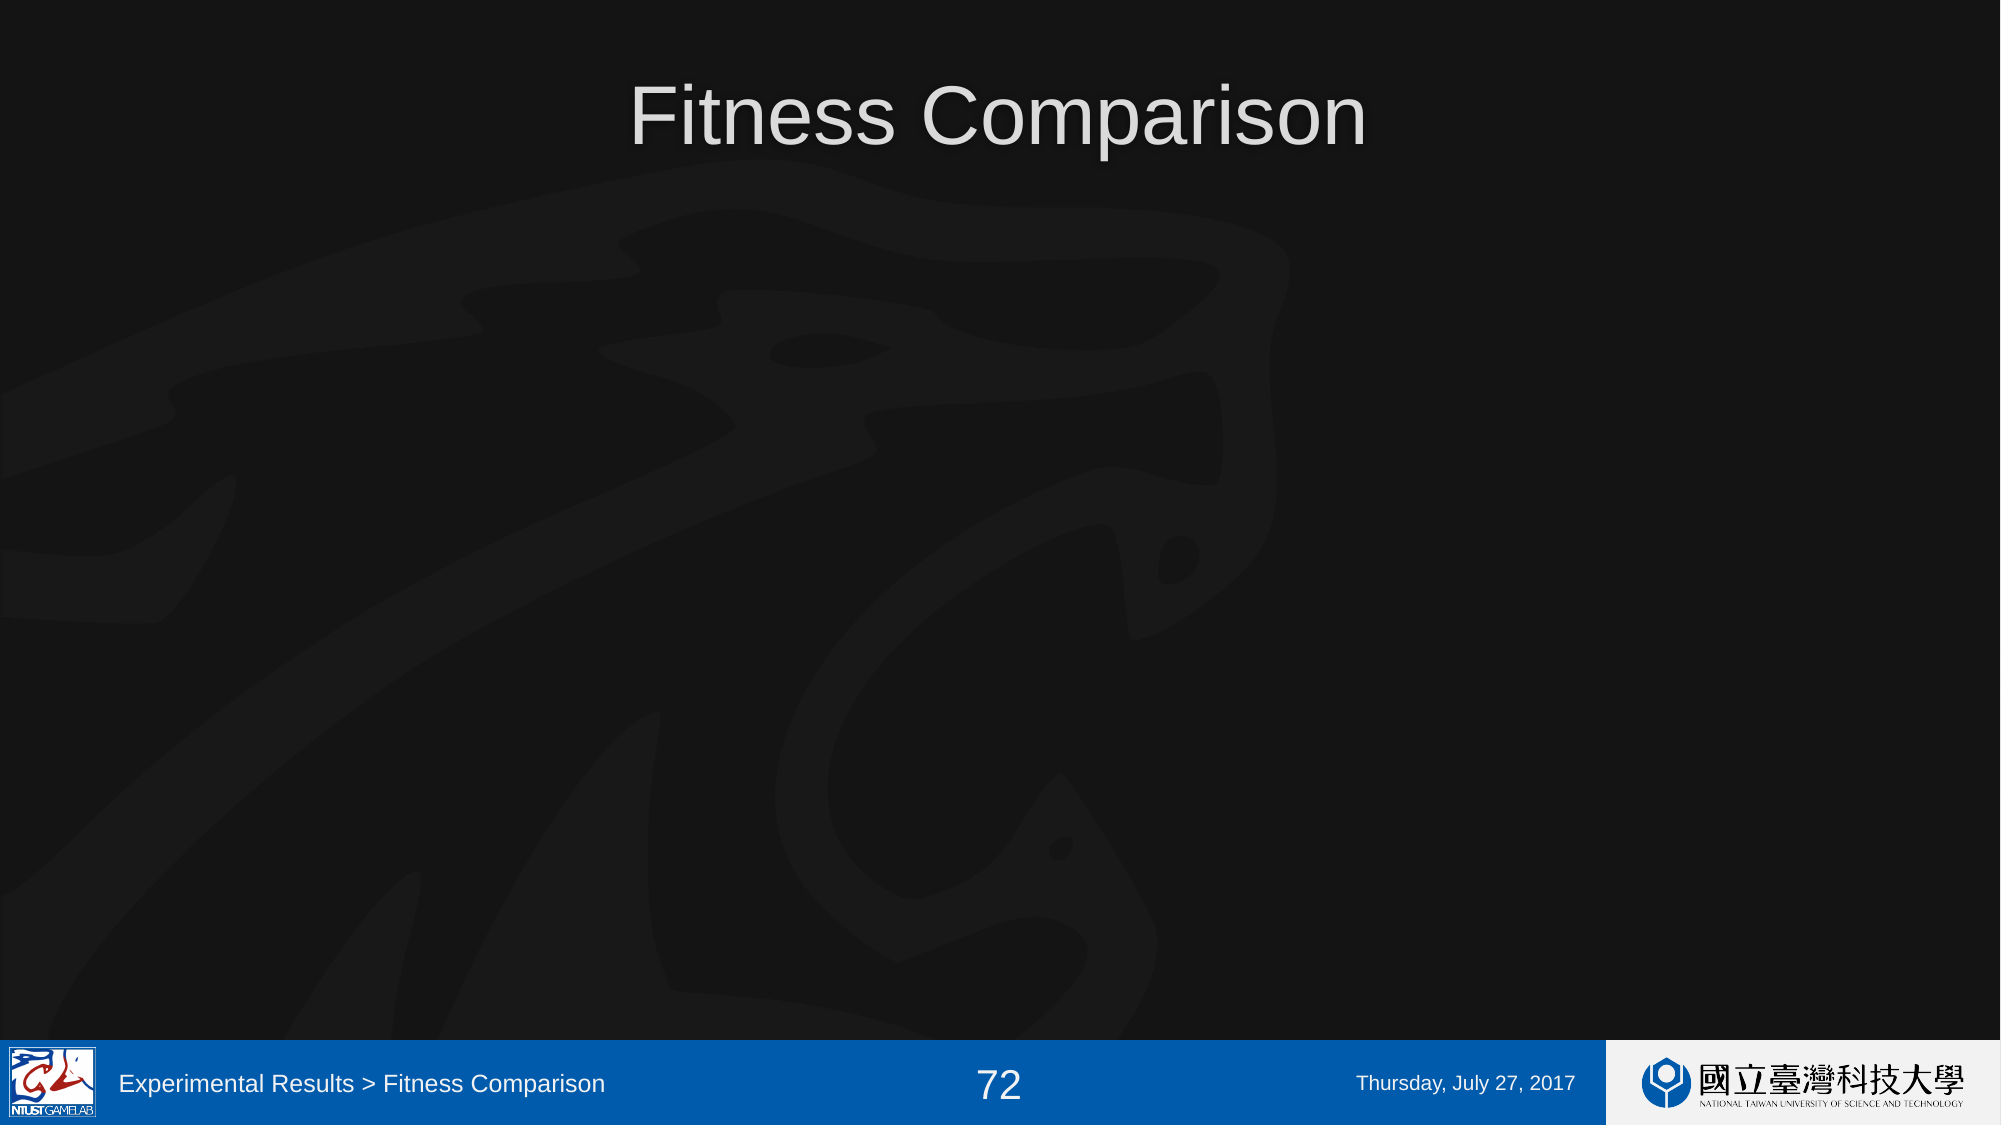

# Fitness Comparison

Experimental Results > Fitness Comparison
Thursday, July 27, 2017
72